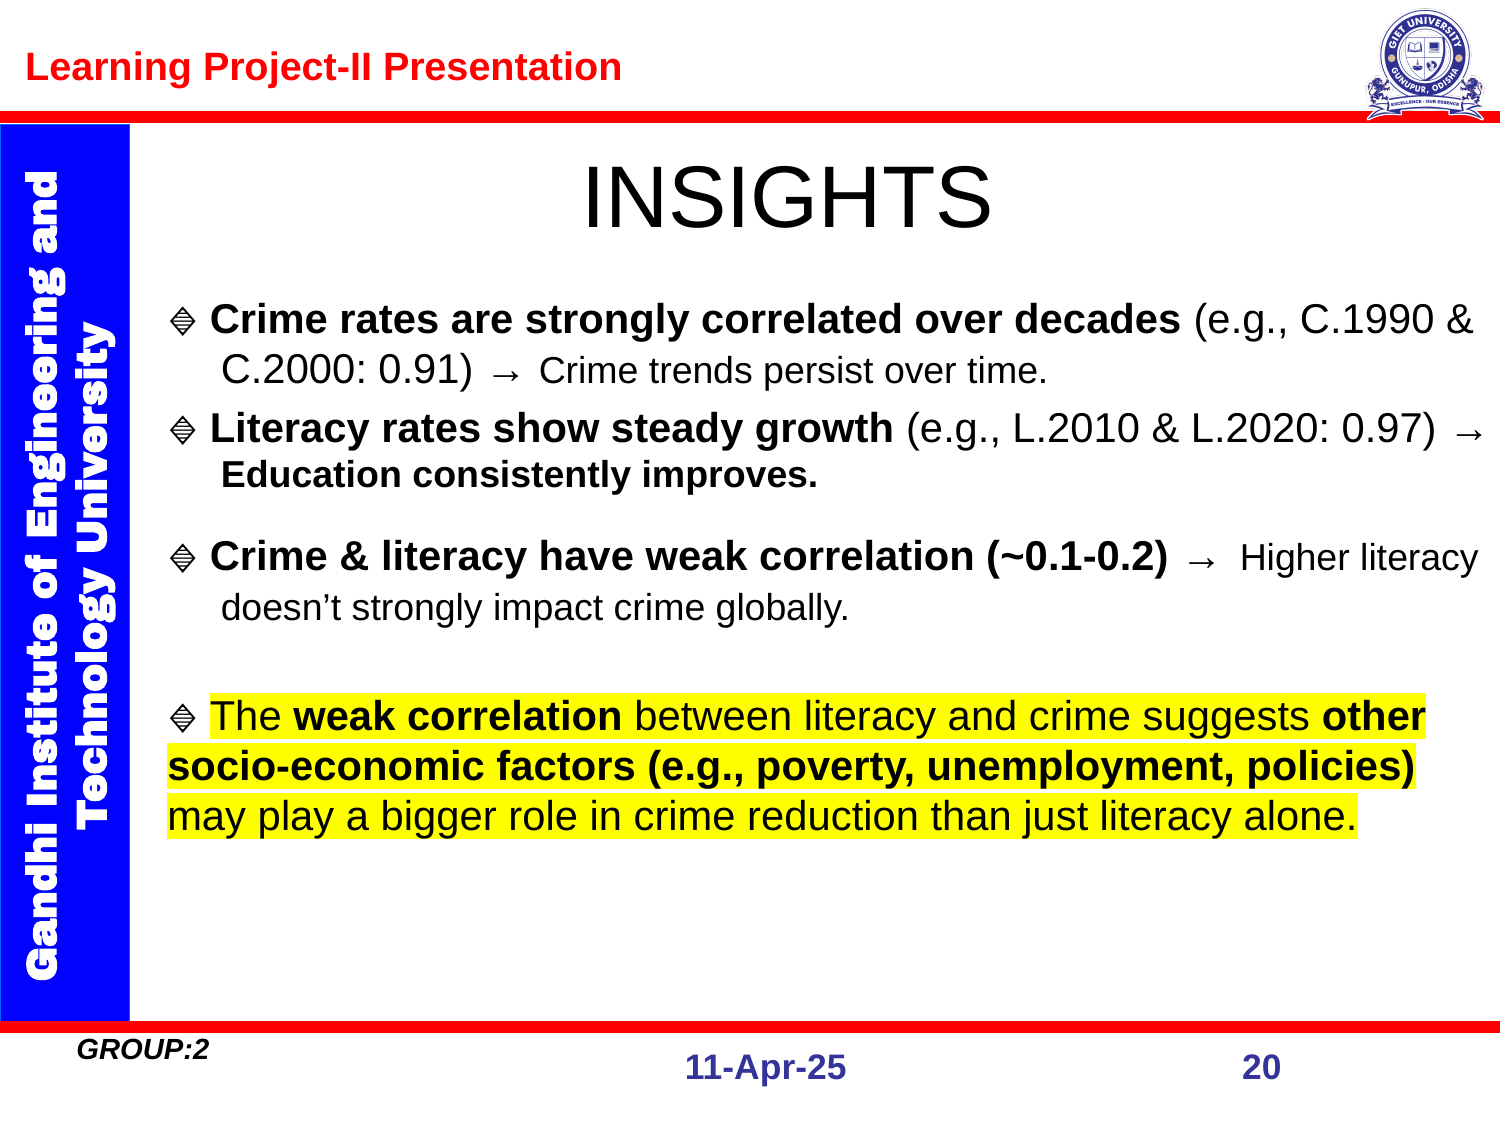

# INSIGHTS
🔹 Crime rates are strongly correlated over decades (e.g., C.1990 & C.2000: 0.91) → Crime trends persist over time.
🔹 Literacy rates show steady growth (e.g., L.2010 & L.2020: 0.97) → Education consistently improves.
🔹 Crime & literacy have weak correlation (~0.1-0.2) → Higher literacy doesn’t strongly impact crime globally.

🔹 The weak correlation between literacy and crime suggests other socio-economic factors (e.g., poverty, unemployment, policies) may play a bigger role in crime reduction than just literacy alone.
GROUP:2